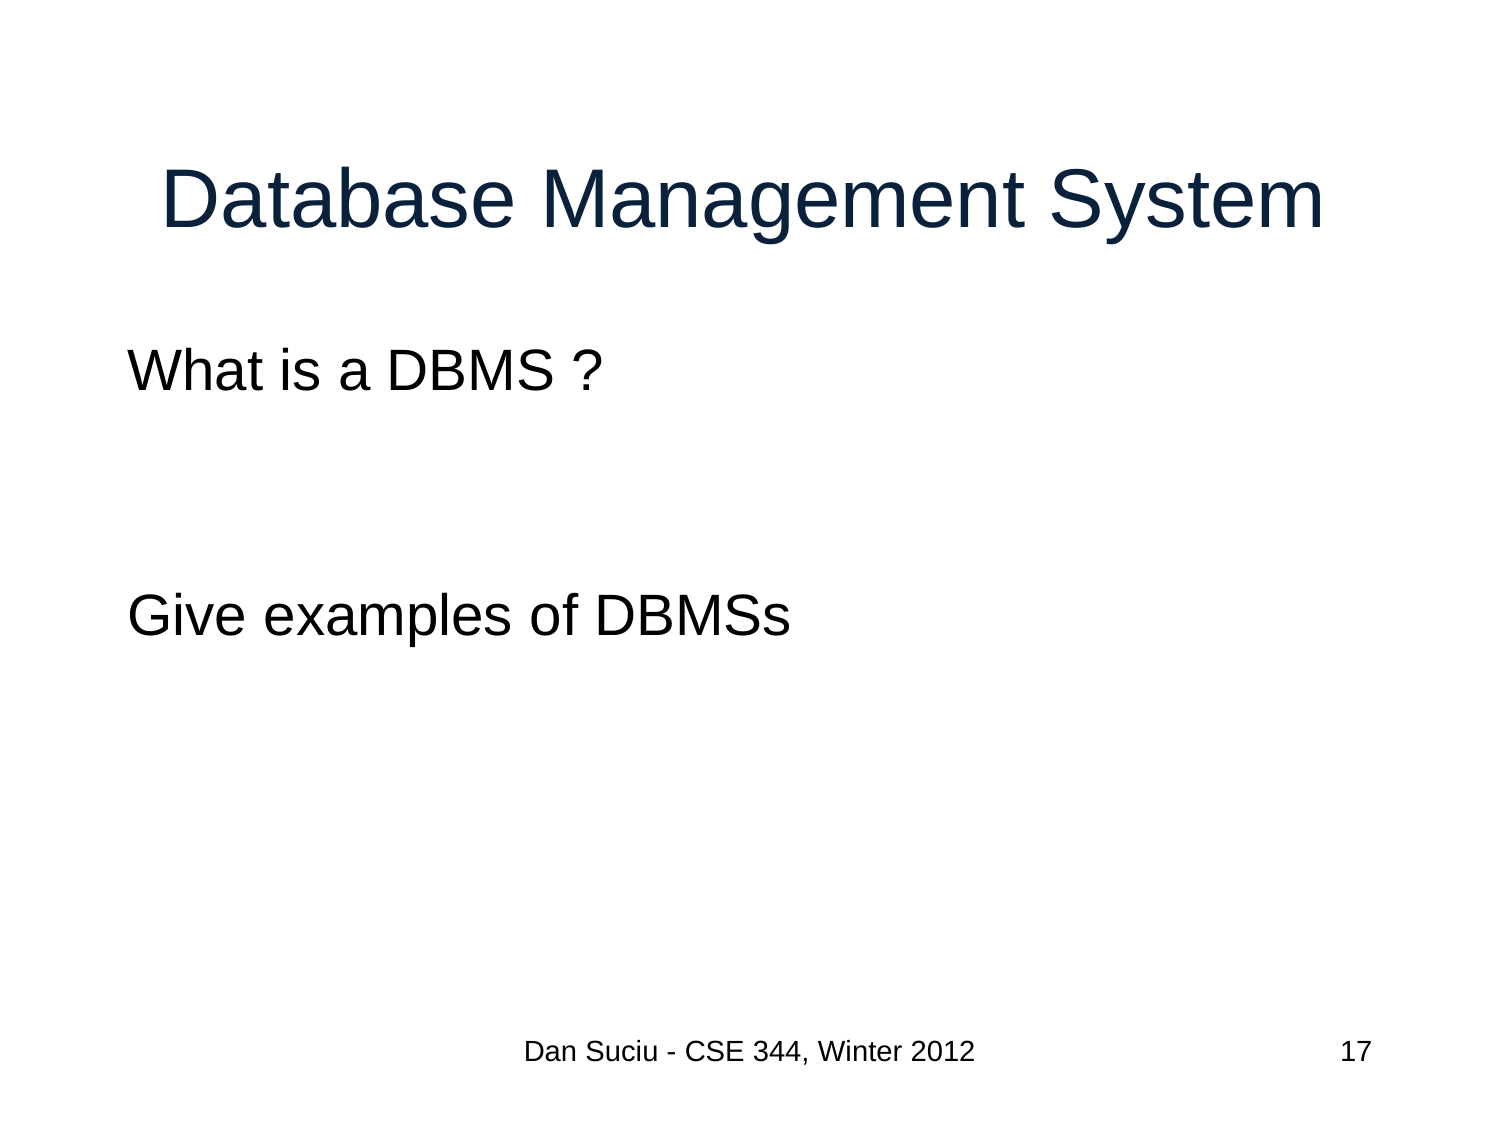

# Database Management System
What is a DBMS ?

Give examples of DBMSs
Dan Suciu - CSE 344, Winter 2012
17